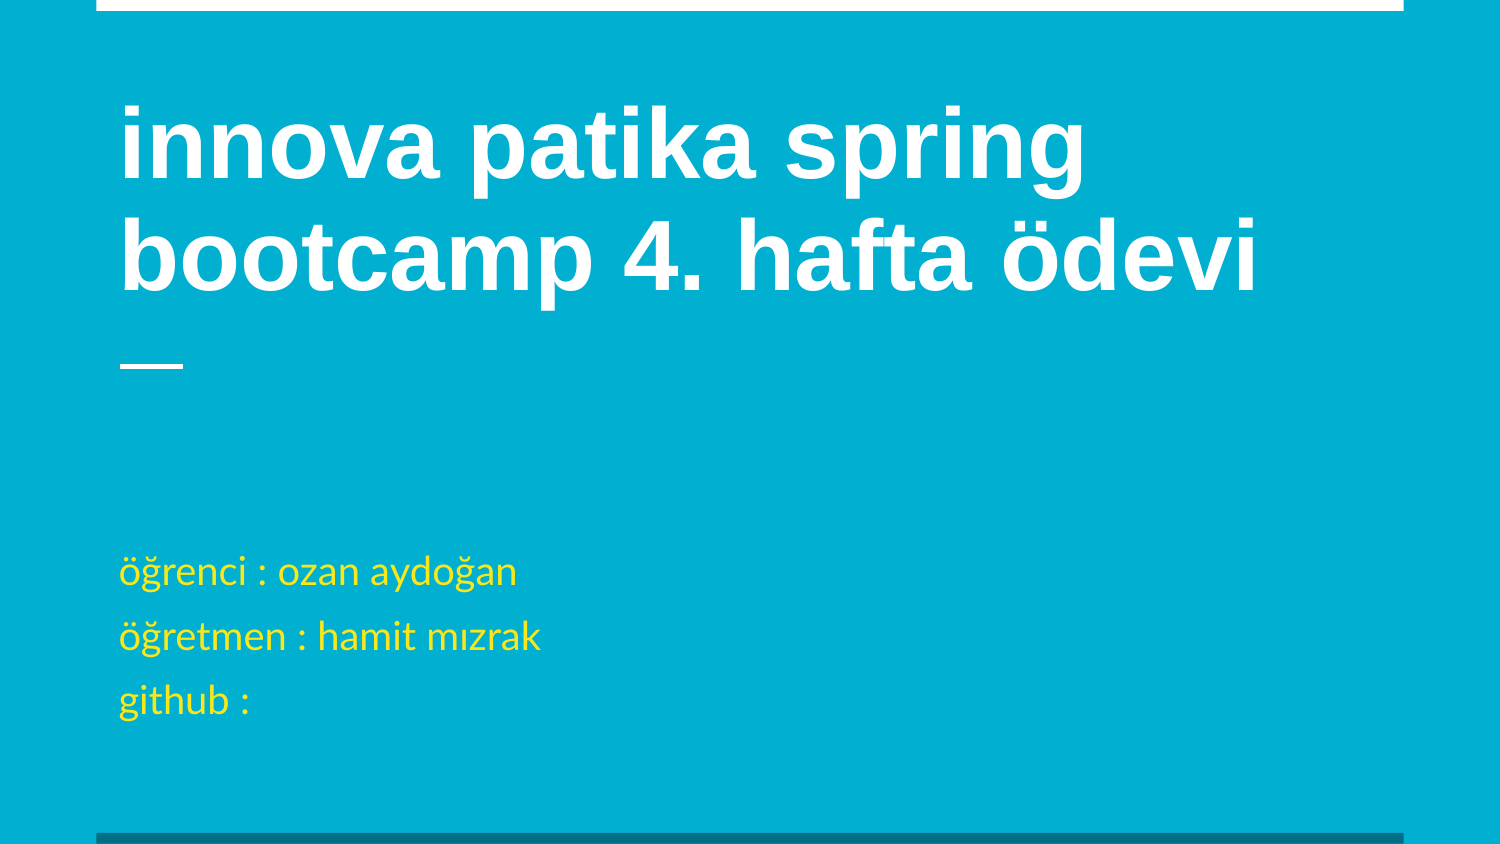

# innova patika spring bootcamp 4. hafta ödevi
öğrenci : ozan aydoğan
öğretmen : hamit mızrak
github :